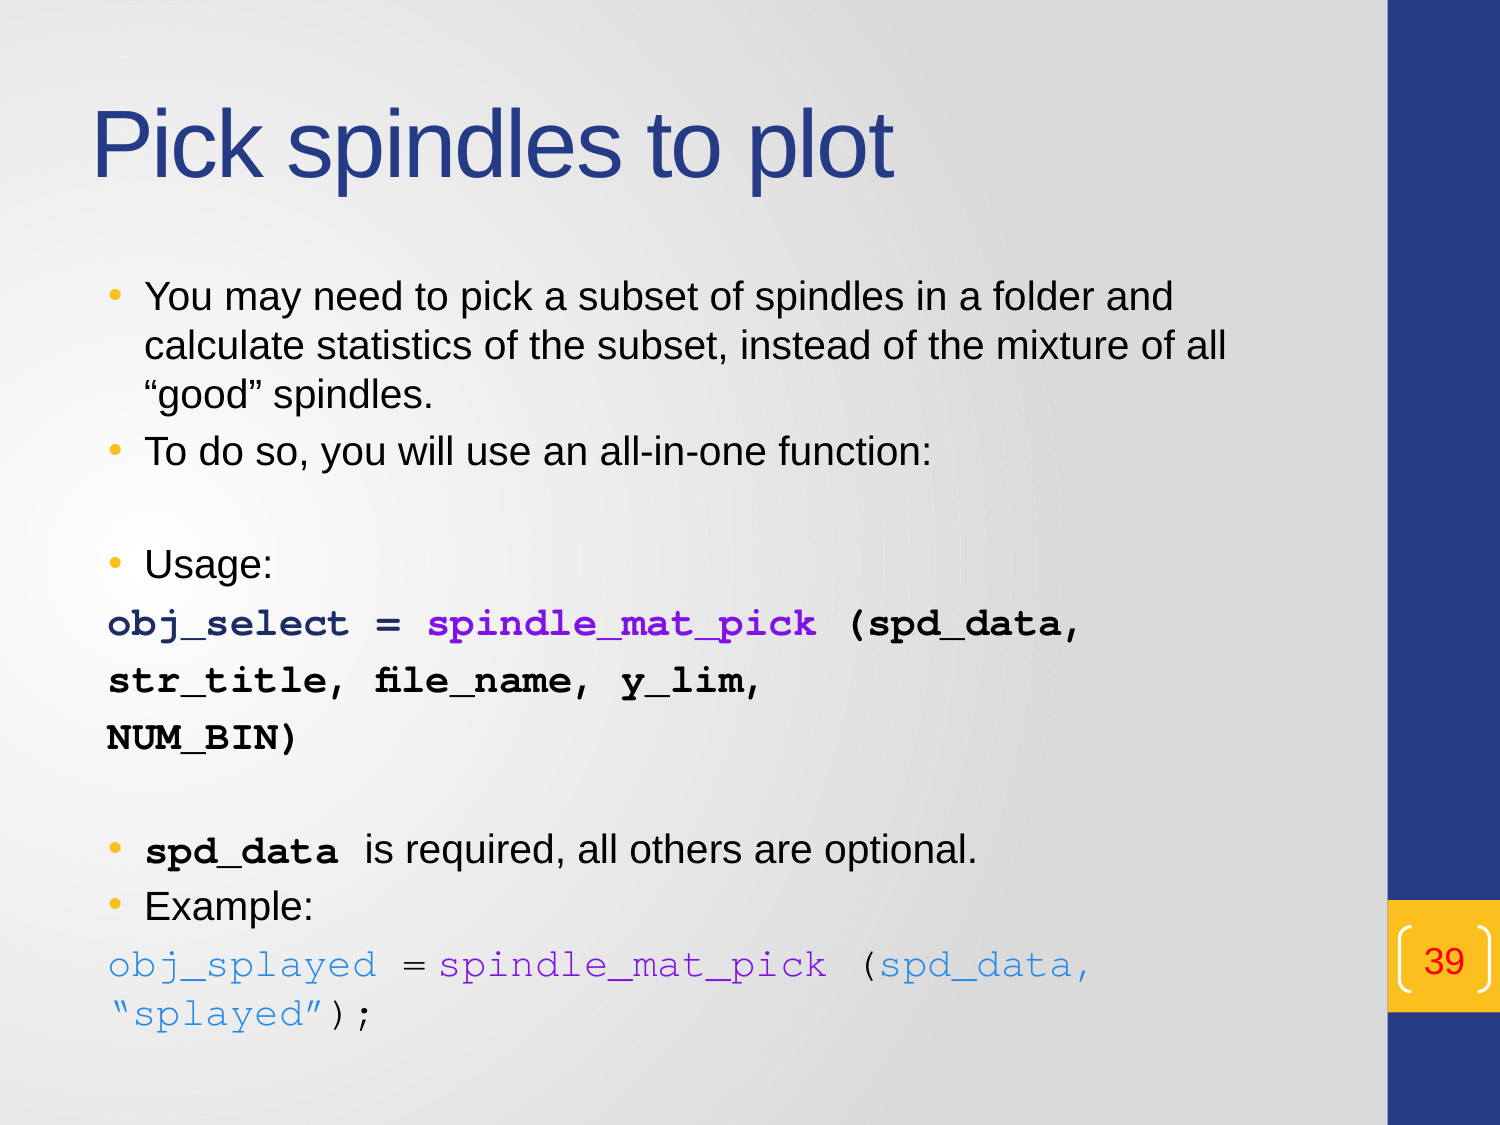

# Pick spindles to plot
You may need to pick a subset of spindles in a folder and calculate statistics of the subset, instead of the mixture of all “good” spindles.
To do so, you will use an all-in-one function:

Usage:
	obj_select = spindle_mat_pick (spd_data,
	str_title, file_name, y_lim,
	NUM_BIN)

spd_data is required, all others are optional.
Example:
	obj_splayed = spindle_mat_pick (spd_data, “splayed”);

39